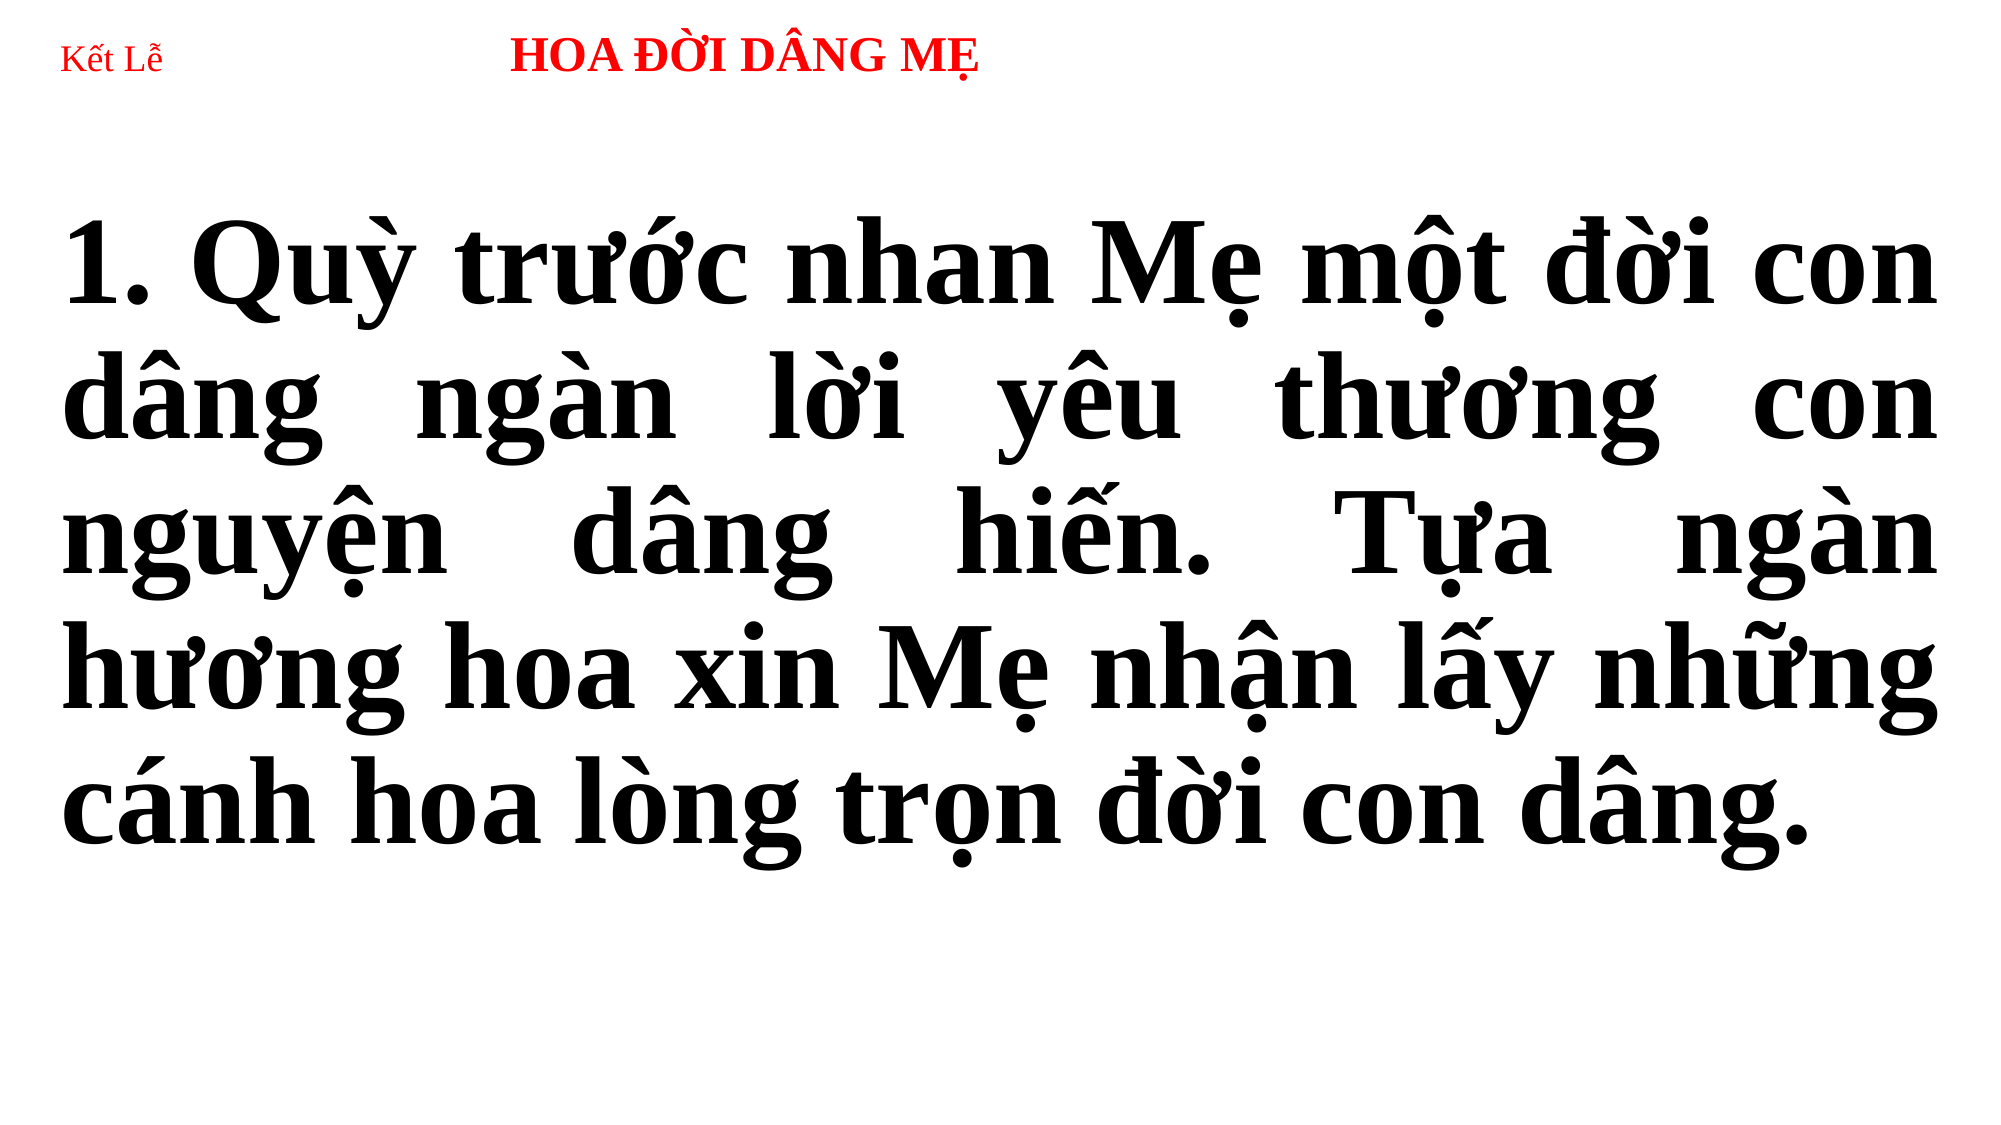

# Kết Lễ                           	HOA ĐỜI DÂNG MẸ
1. Quỳ trước nhan Mẹ một đời con dâng ngàn lời yêu thương con nguyện dâng hiến. Tựa ngàn hương hoa xin Mẹ nhận lấy những cánh hoa lòng trọn đời con dâng.